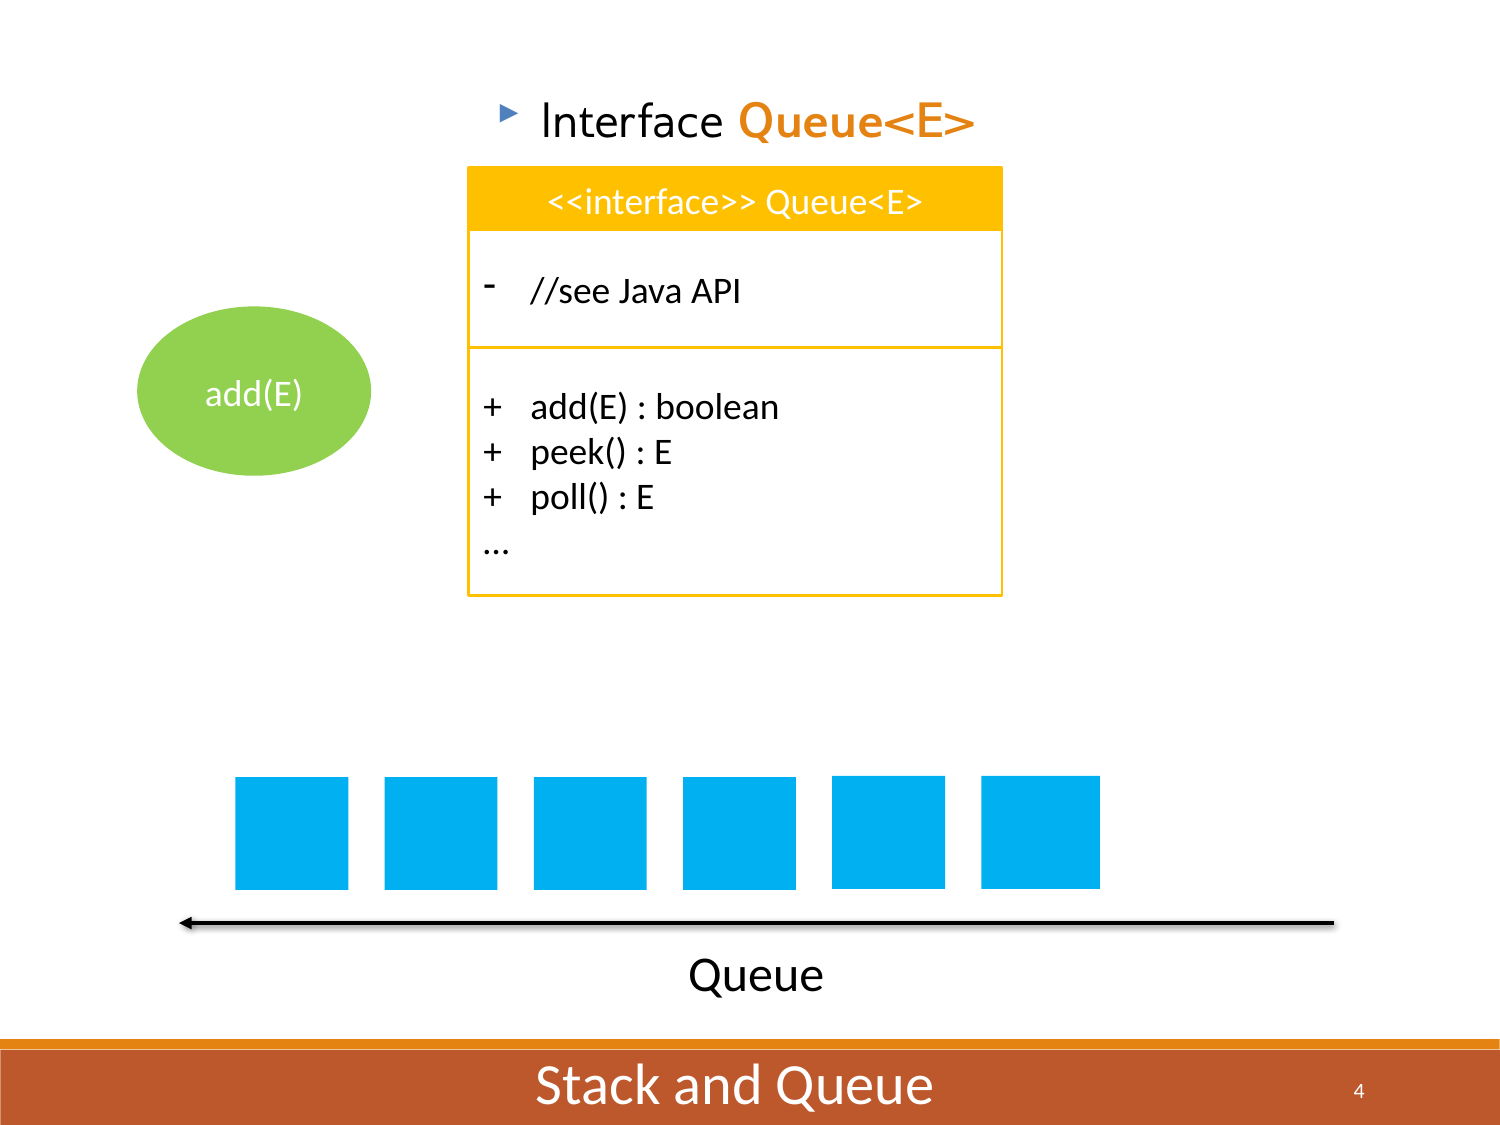

Interface Queue<E>

<<interface>> Queue<E>
//see Java API
add(E)
+	add(E) : boolean
+	peek() : E
+	poll() : E
…

Queue
Stack and Queue
4